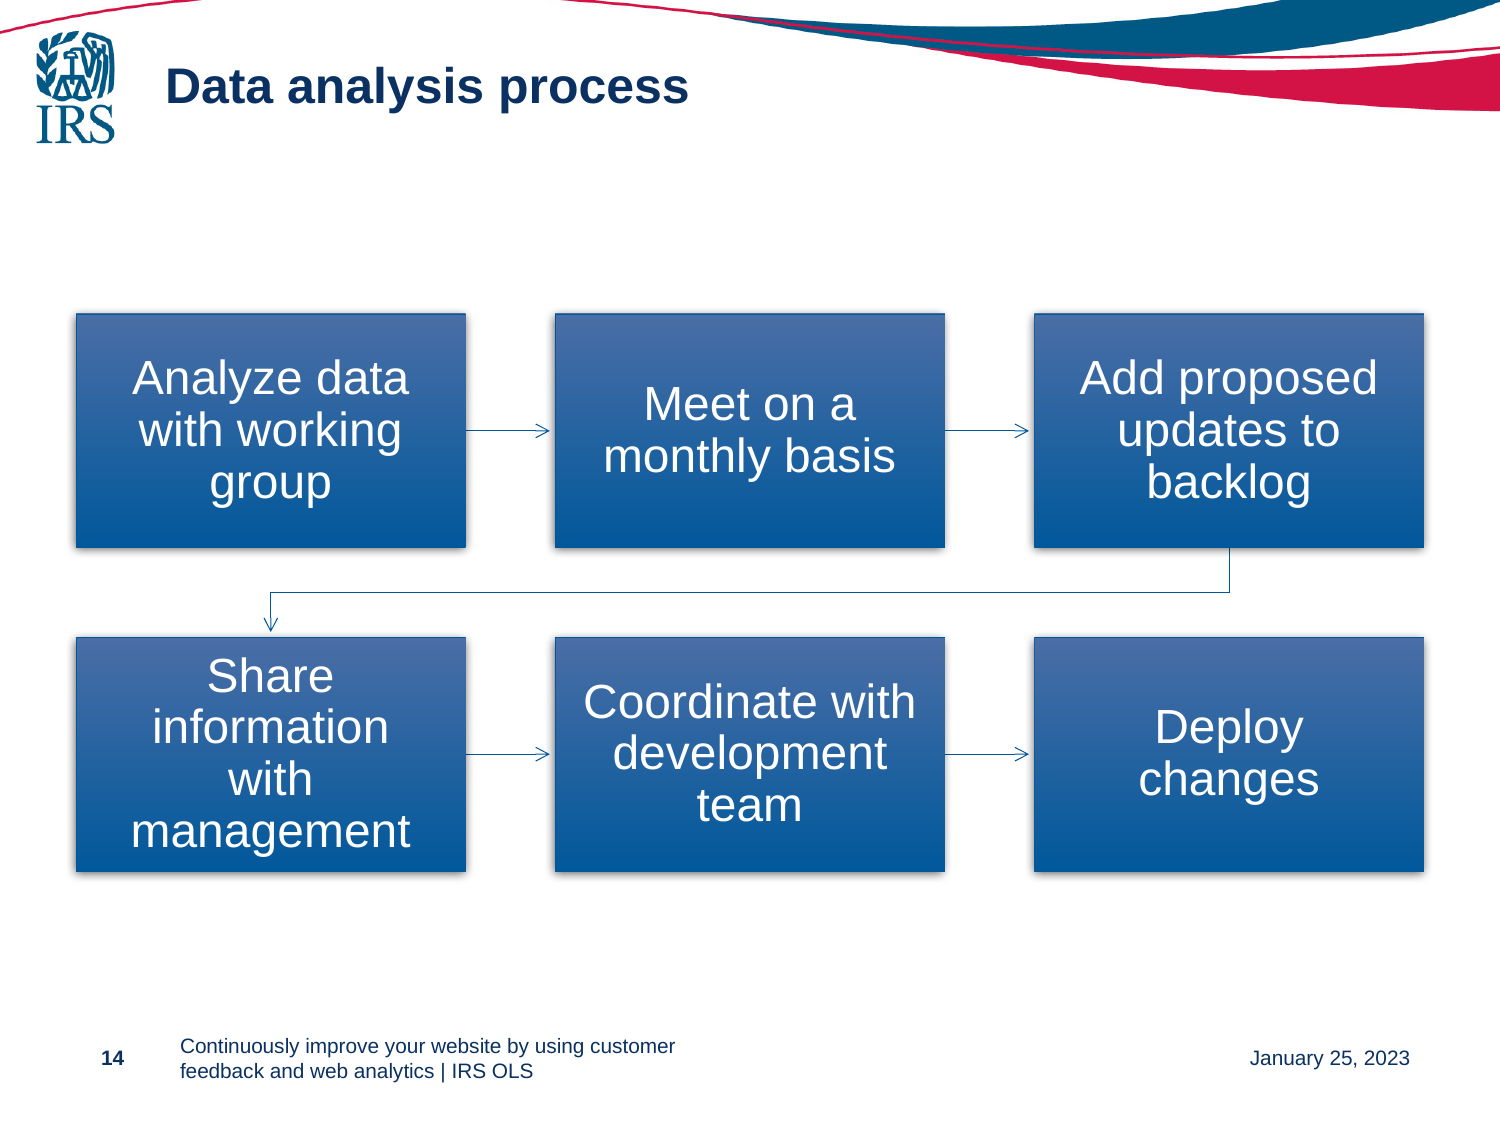

# Data analysis process

Analyze data with working group

Meet on a monthly basis

Add proposed updates to backlog

Share information with management

Coordinate with development team
Deploy changes
14
Continuously improve your website by using customer feedback and web analytics | IRS OLS
January 25, 2023